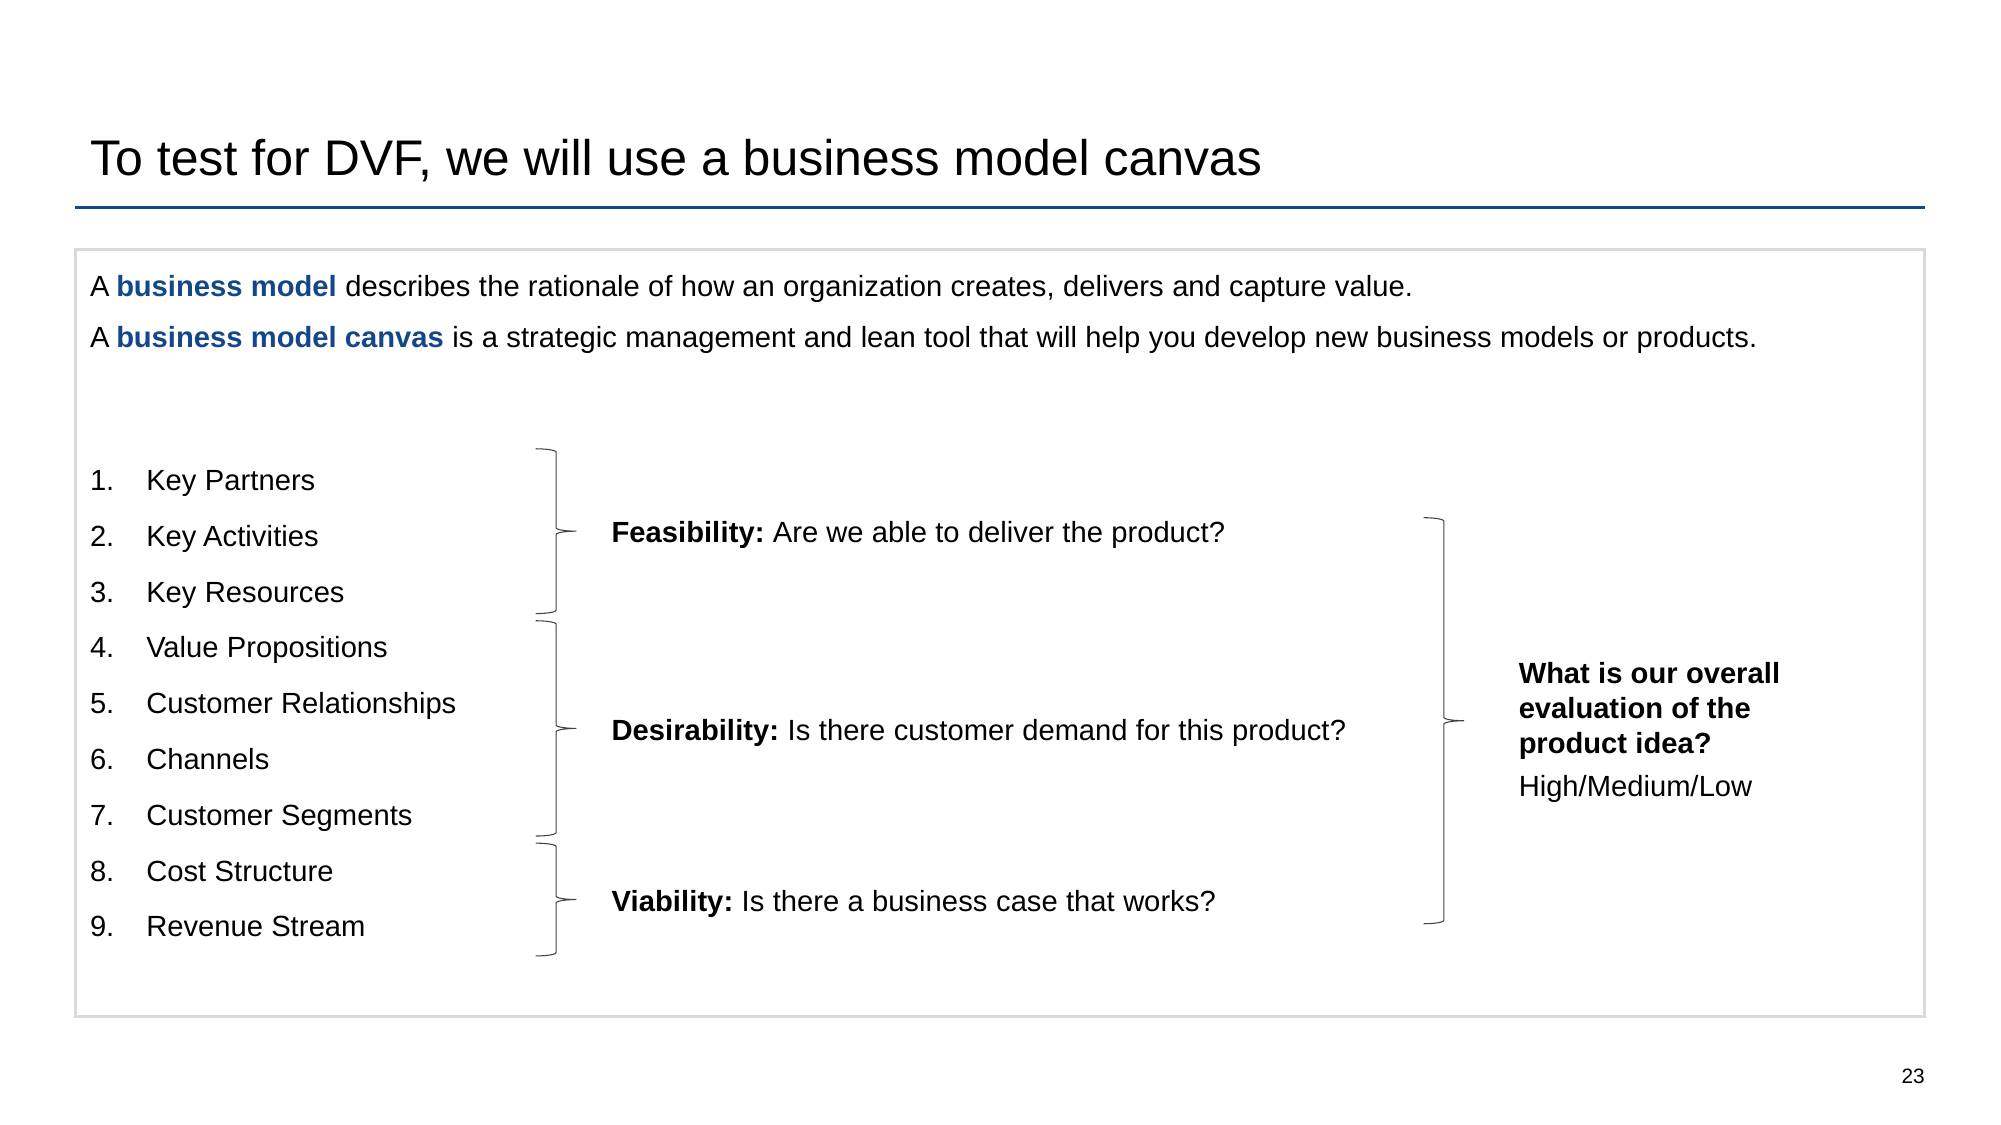

# To test for DVF, we will use a business model canvas
A business model describes the rationale of how an organization creates, delivers and capture value.
A business model canvas is a strategic management and lean tool that will help you develop new business models or products.

Key Partners
Key Activities
Key Resources
Value Propositions
Customer Relationships
Channels
Customer Segments
Cost Structure
Revenue Stream

Feasibility: Are we able to deliver the product?
Desirability: Is there customer demand for this product?
Viability: Is there a business case that works?

What is our overall evaluation of the product idea?
High/Medium/Low